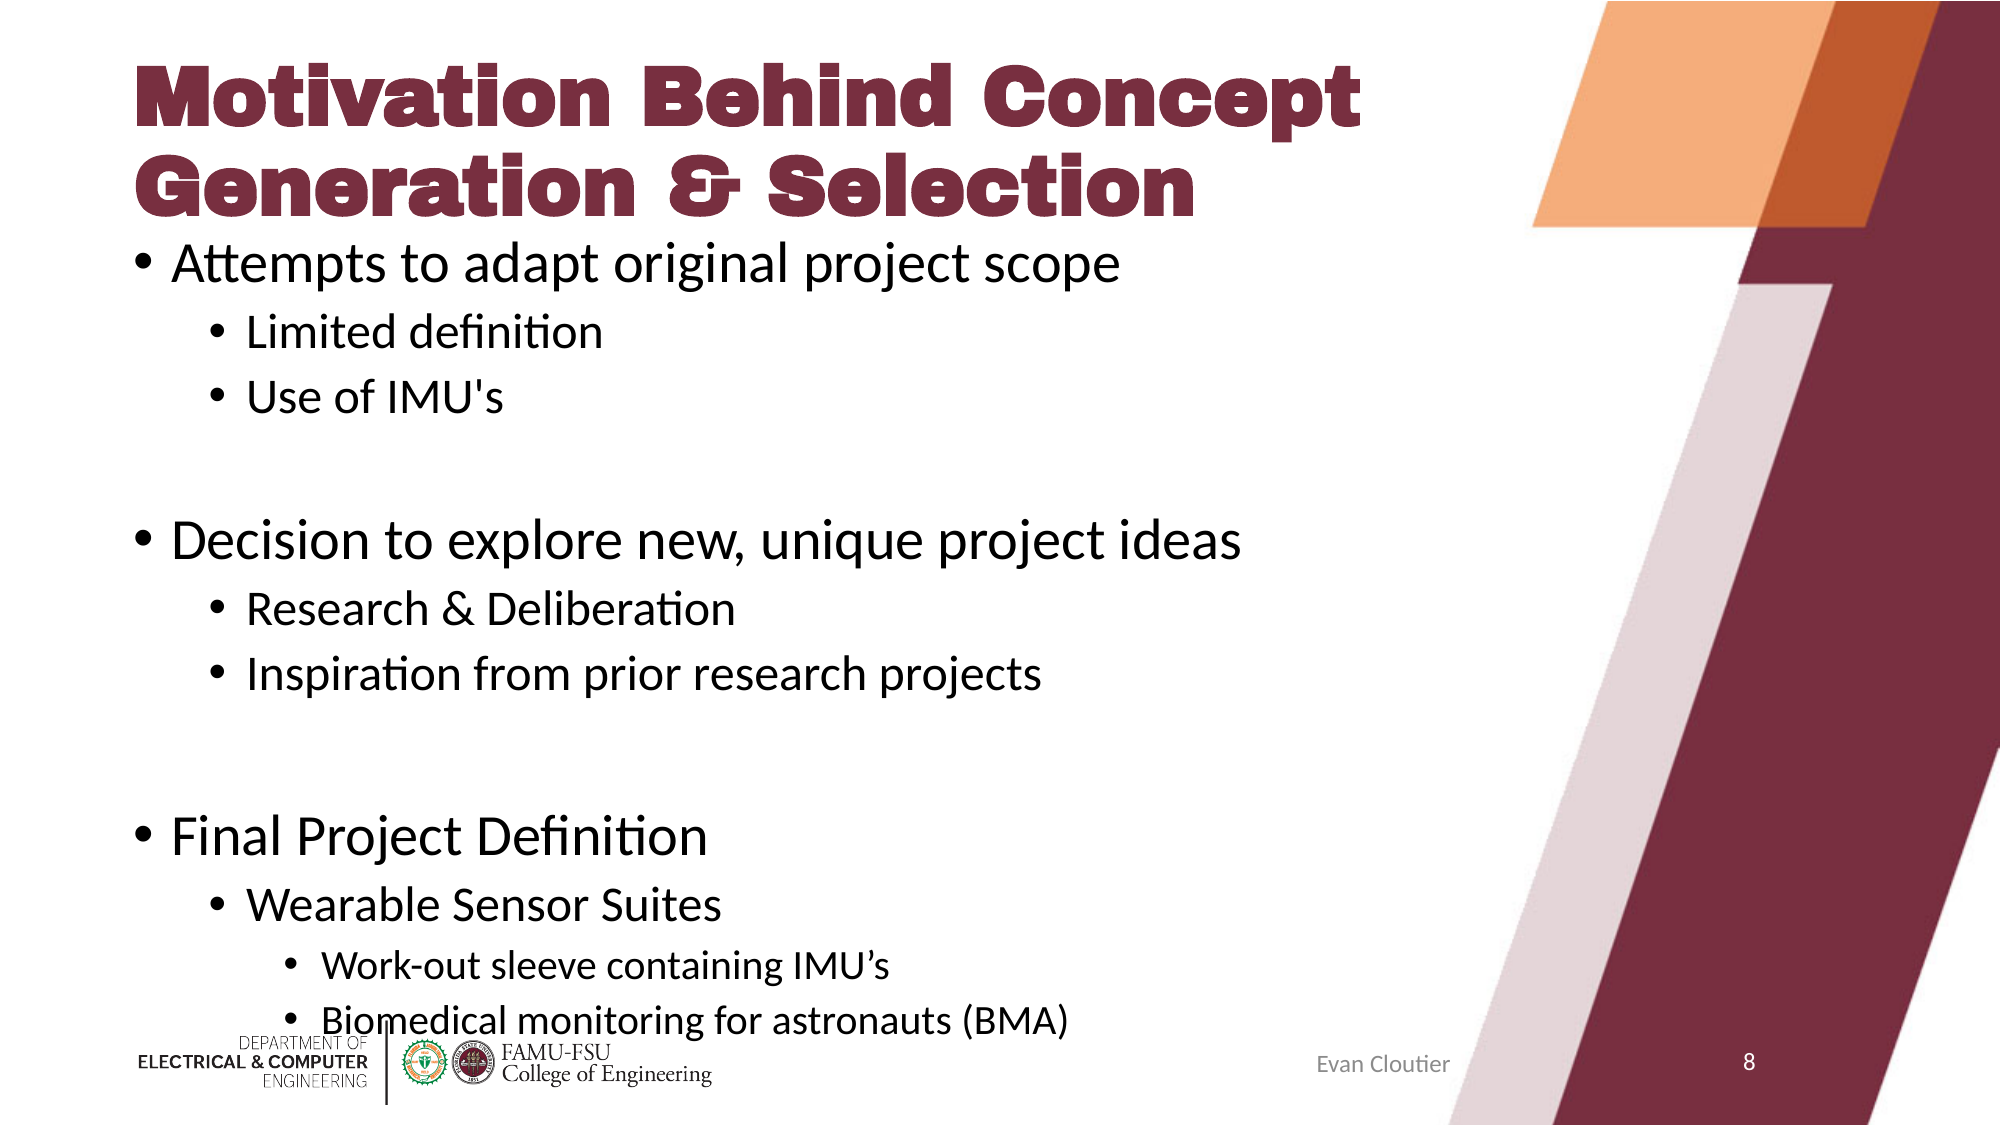

# Motivation Behind Concept Generation & Selection
Attempts to adapt original project scope
Limited definition
Use of IMU's

Decision to explore new, unique project ideas
Research & Deliberation
Inspiration from prior research projects

Final Project Definition
Wearable Sensor Suites
Work-out sleeve containing IMU’s
Biomedical monitoring for astronauts (BMA)

8
Evan Cloutier